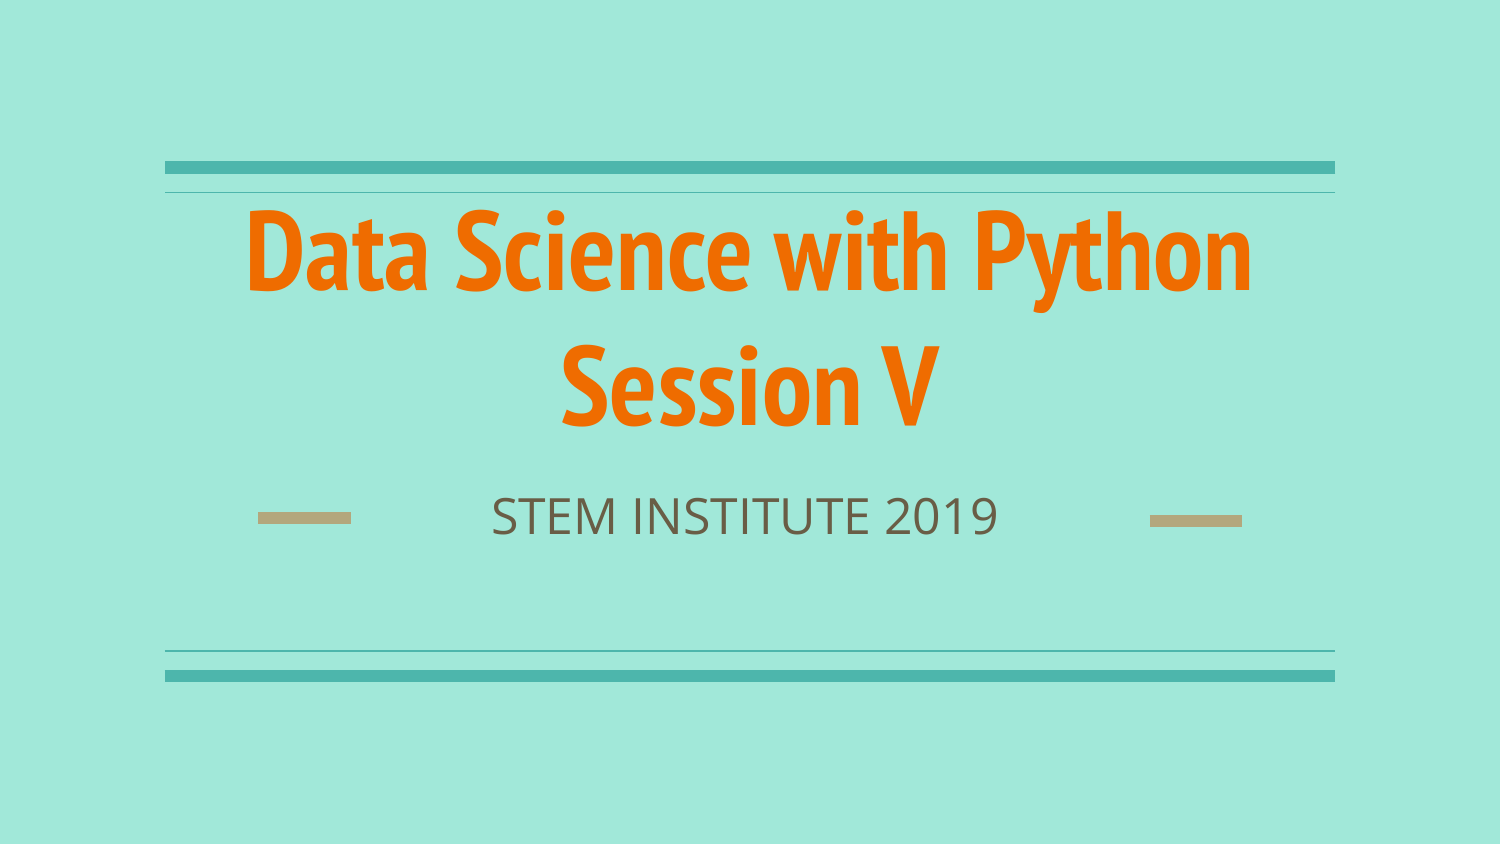

# Data Science with Python
Session V
STEM INSTITUTE 2019